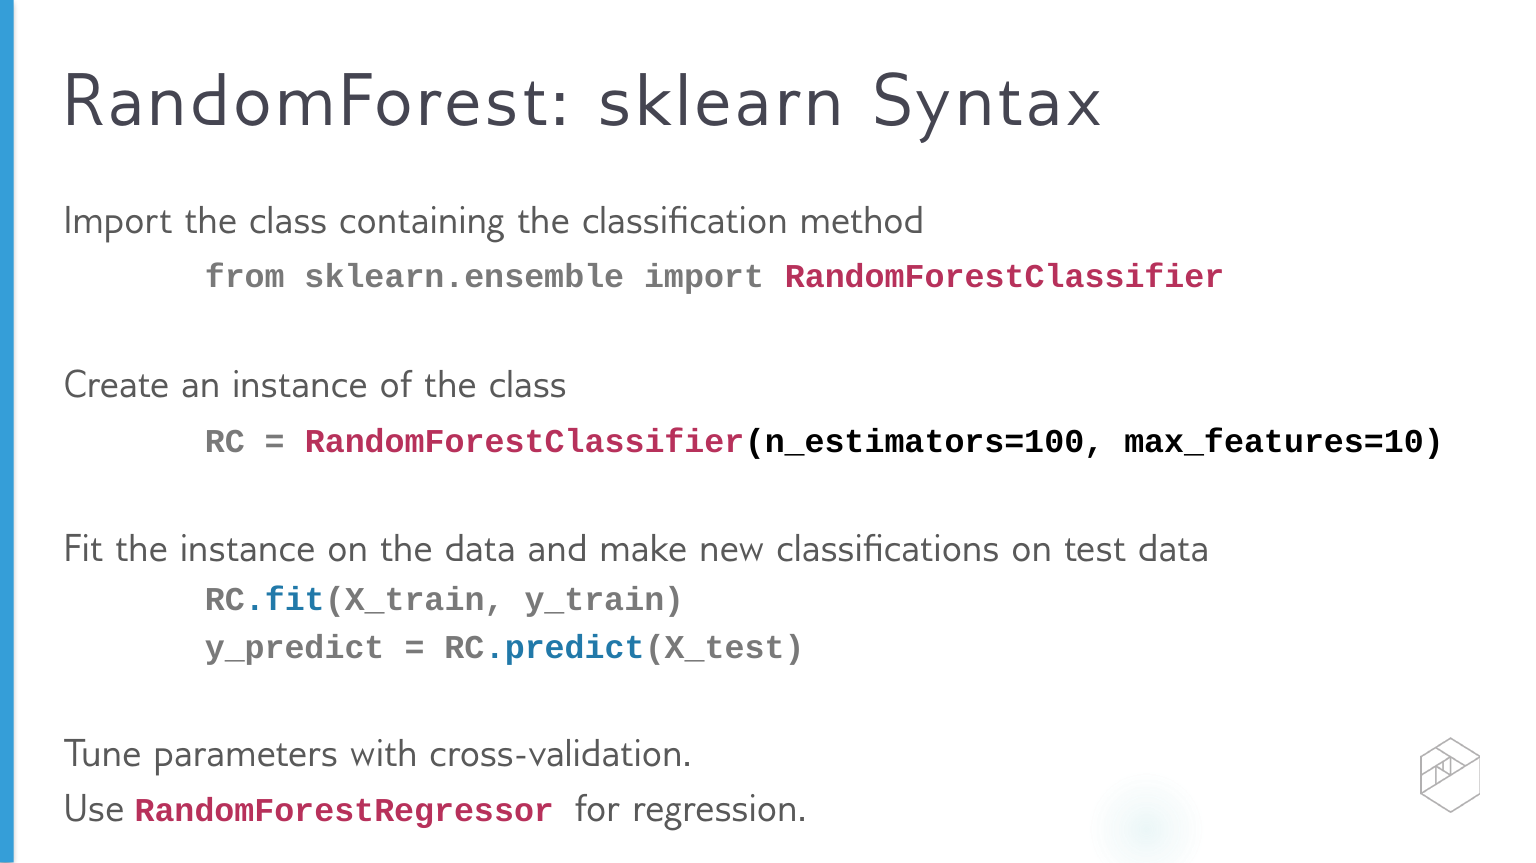

# RandomForest: sklearn Syntax
Import the class containing the classification method
	from sklearn.ensemble import RandomForestClassifier

Create an instance of the class
	RC = RandomForestClassifier(n_estimators=100, max_features=10)

Fit the instance on the data and make new classifications on test data
	RC.fit(X_train, y_train)
	y_predict = RC.predict(X_test)

Tune parameters with cross-validation.
Use RandomForestRegressor for regression.